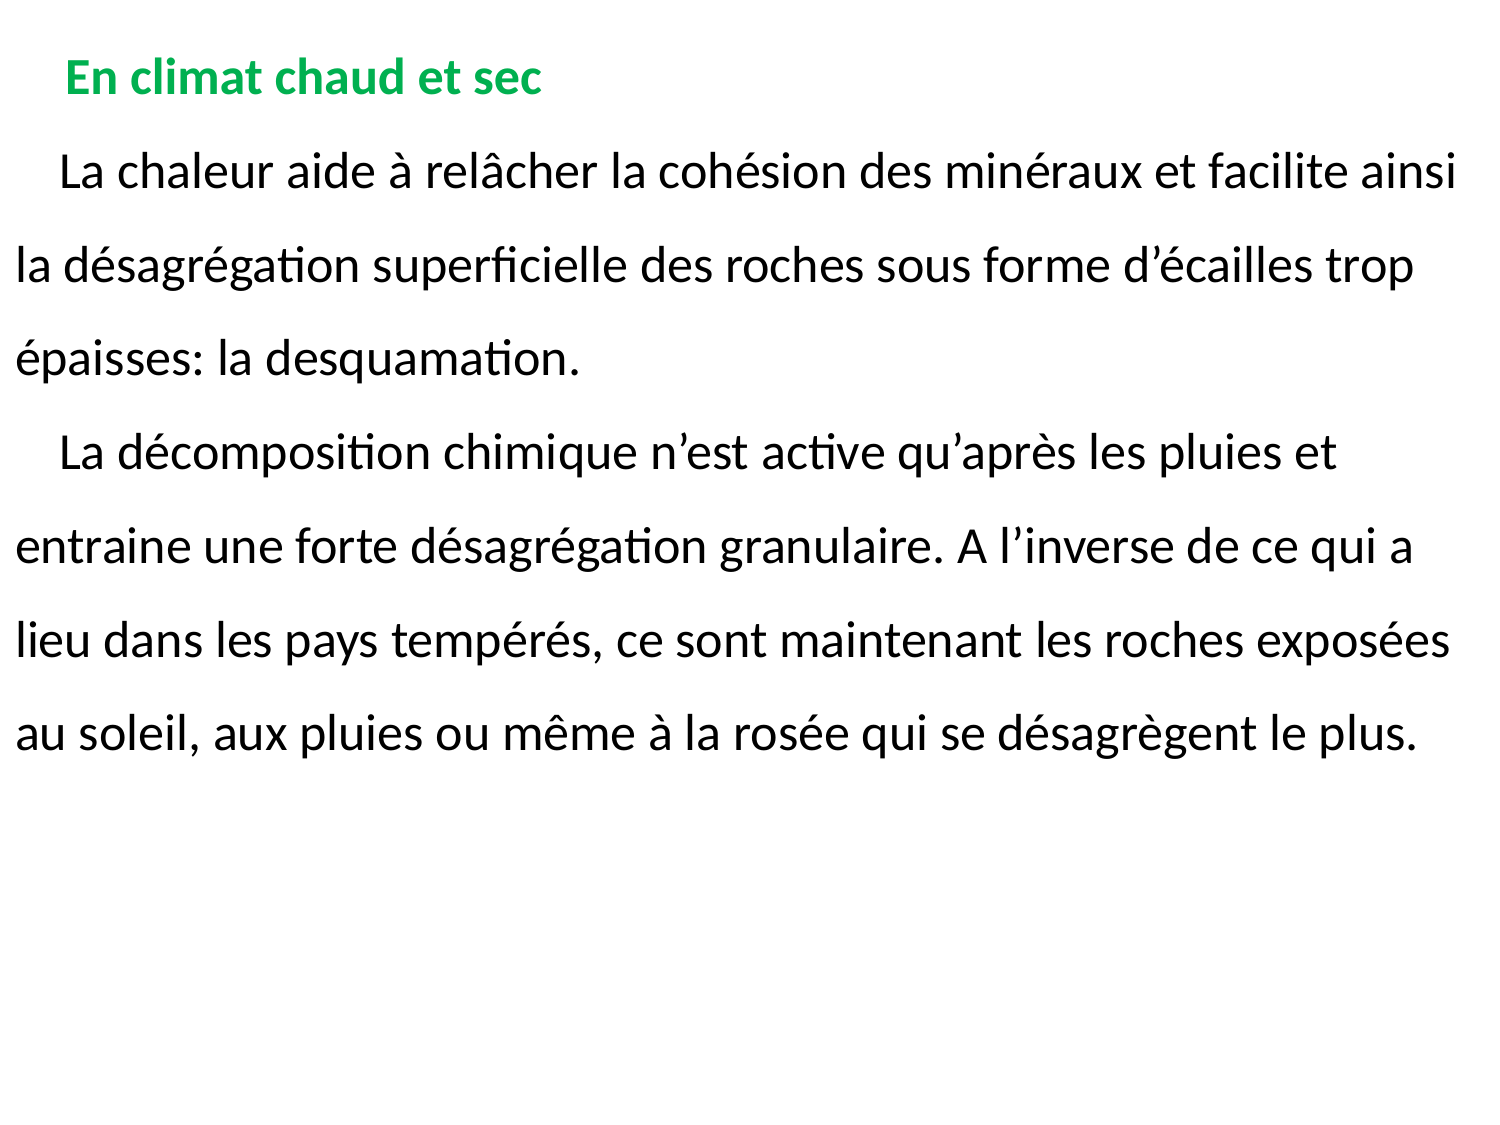

En climat chaud et sec
La chaleur aide à relâcher la cohésion des minéraux et facilite ainsi la désagrégation superficielle des roches sous forme d’écailles trop épaisses: la desquamation.
La décomposition chimique n’est active qu’après les pluies et entraine une forte désagrégation granulaire. A l’inverse de ce qui a lieu dans les pays tempérés, ce sont maintenant les roches exposées au soleil, aux pluies ou même à la rosée qui se désagrègent le plus.